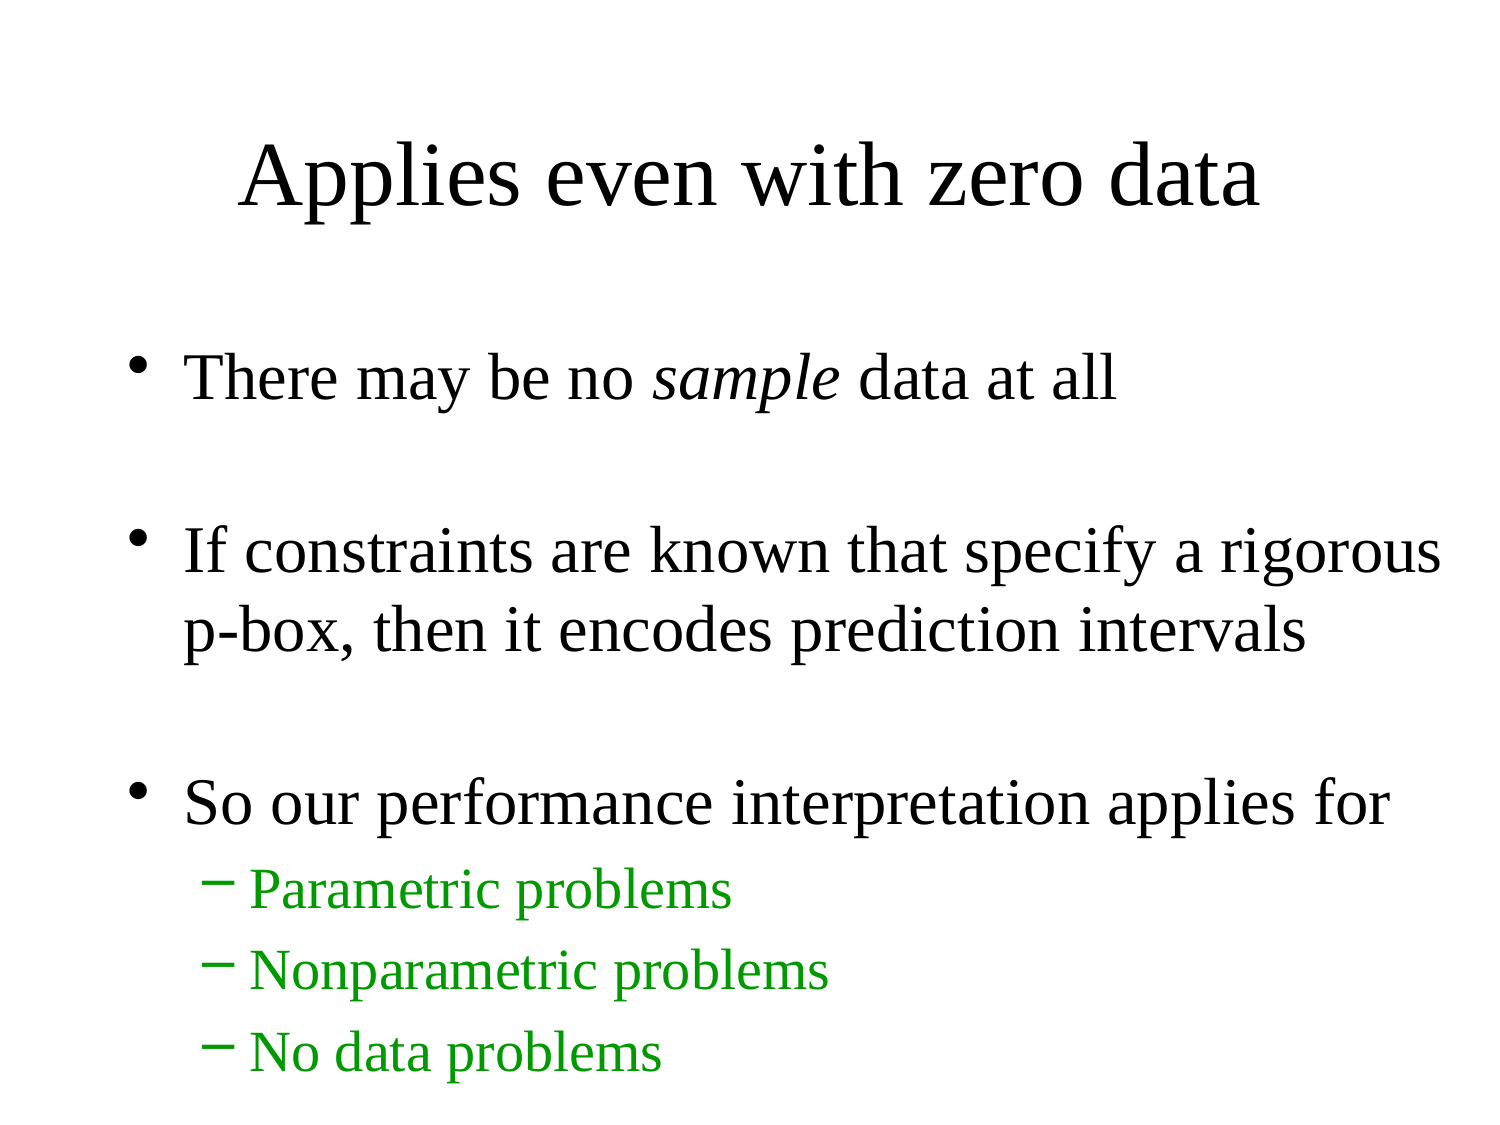

# Applies even with zero data
There may be no sample data at all

If constraints are known that specify a rigorous p-box, then it encodes prediction intervals

So our performance interpretation applies for
Parametric problems
Nonparametric problems
No data problems